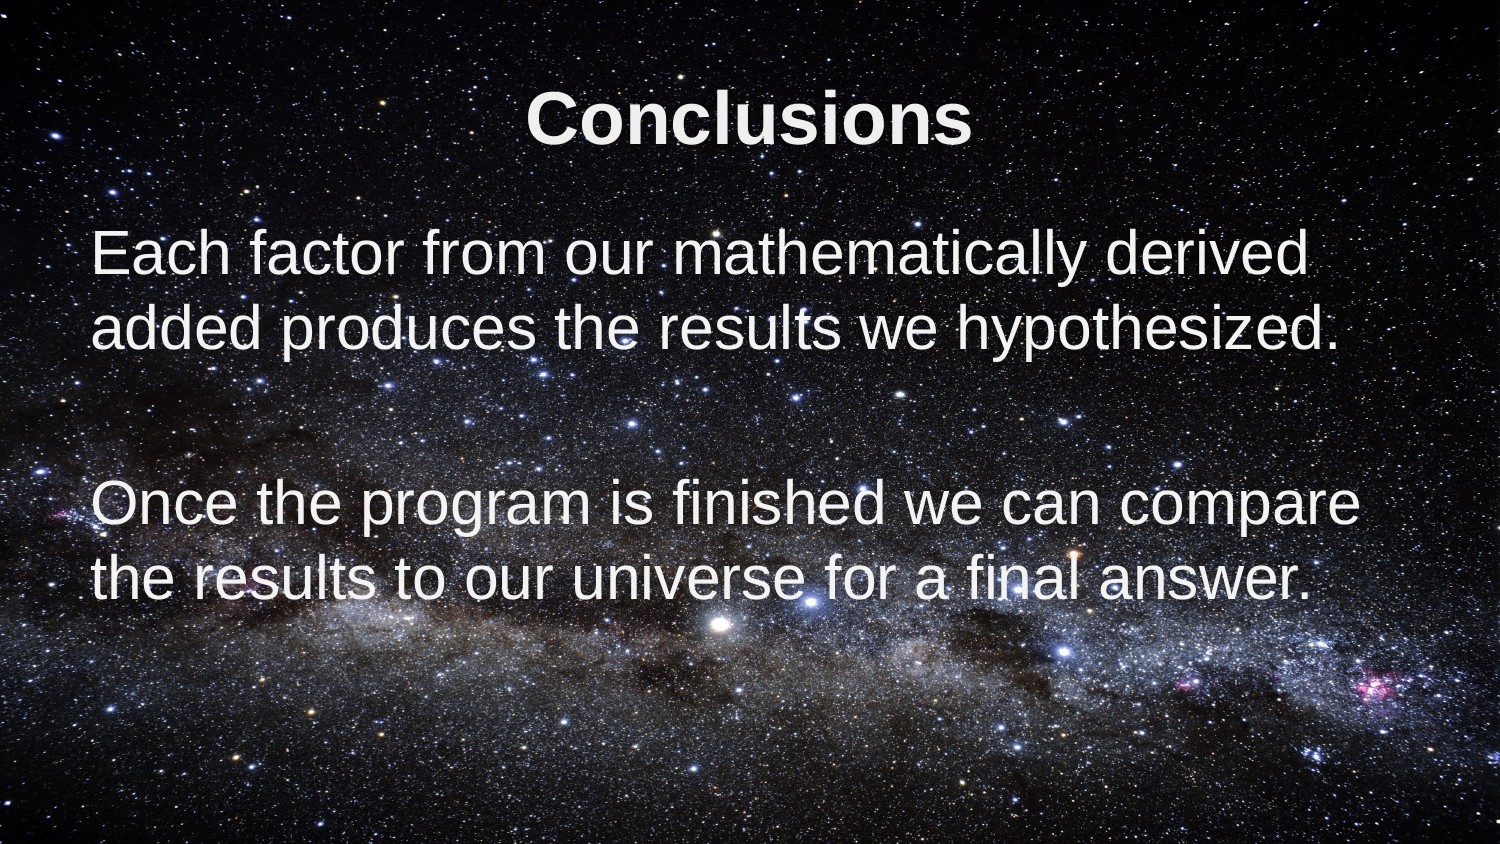

# Conclusions
Each factor from our mathematically derived added produces the results we hypothesized.

Once the program is finished we can compare the results to our universe for a final answer.